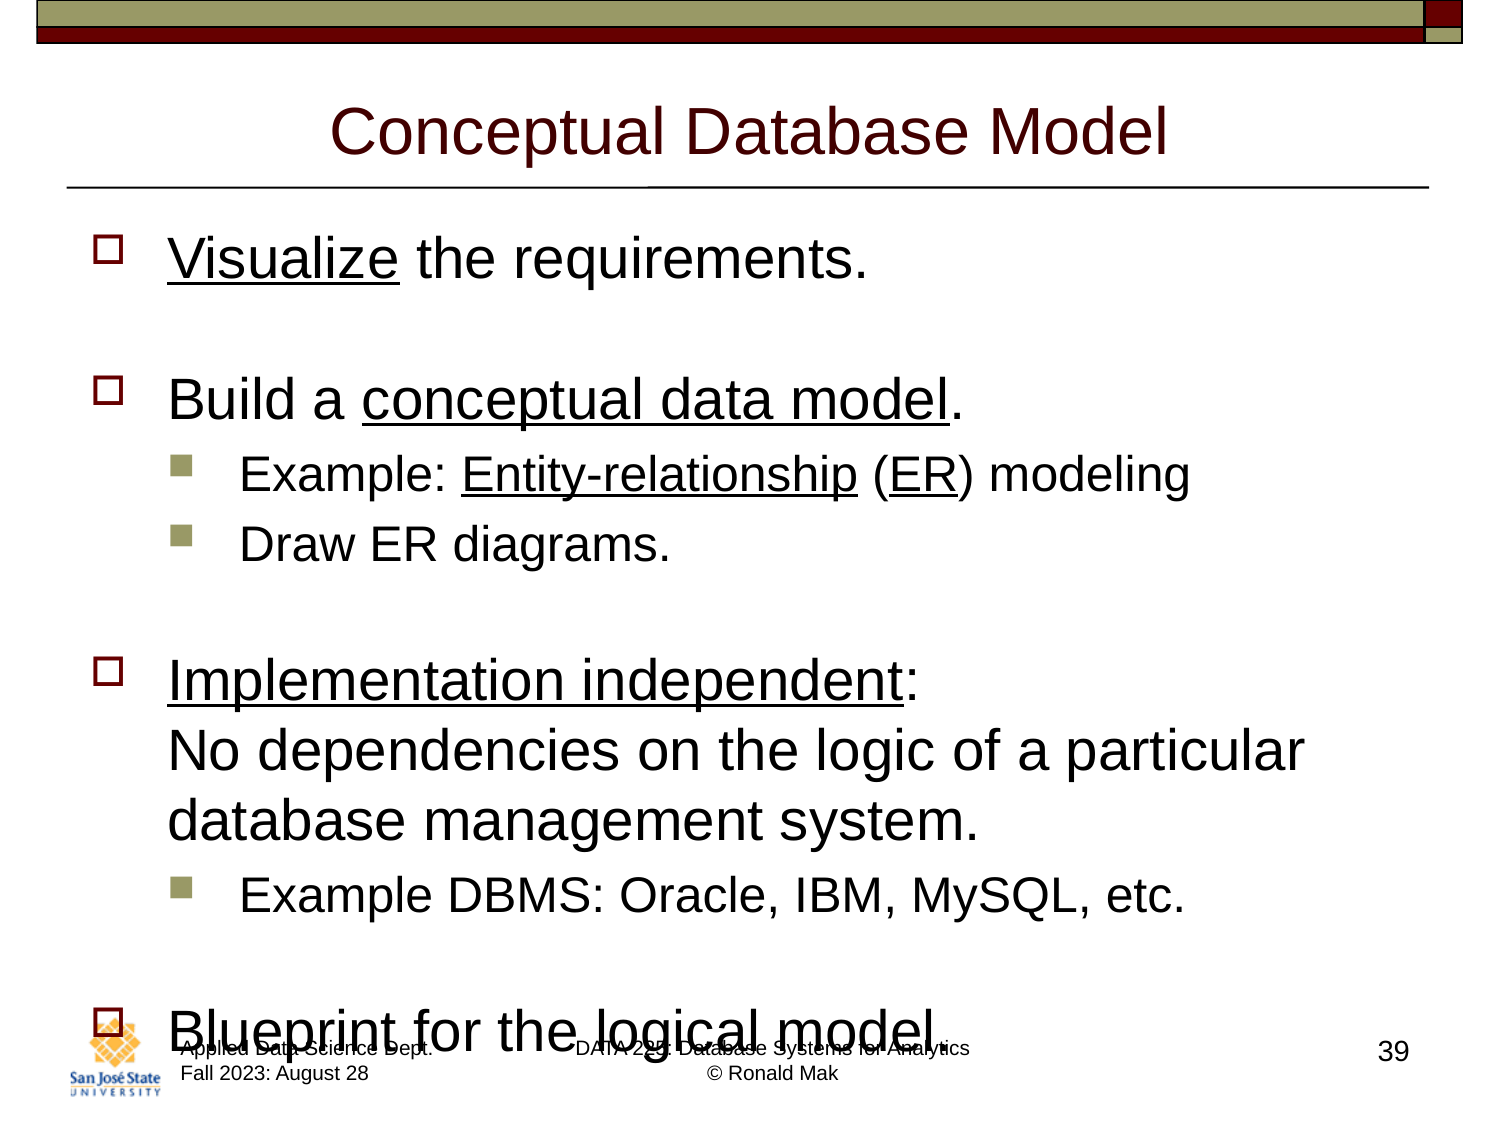

# Conceptual Database Model
Visualize the requirements.

Build a conceptual data model.
Example: Entity-relationship (ER) modeling
Draw ER diagrams.

Implementation independent:
No dependencies on the logic of a particular database management system.
Example DBMS: Oracle, IBM, MySQL, etc.

Blueprint for the logical model.
39